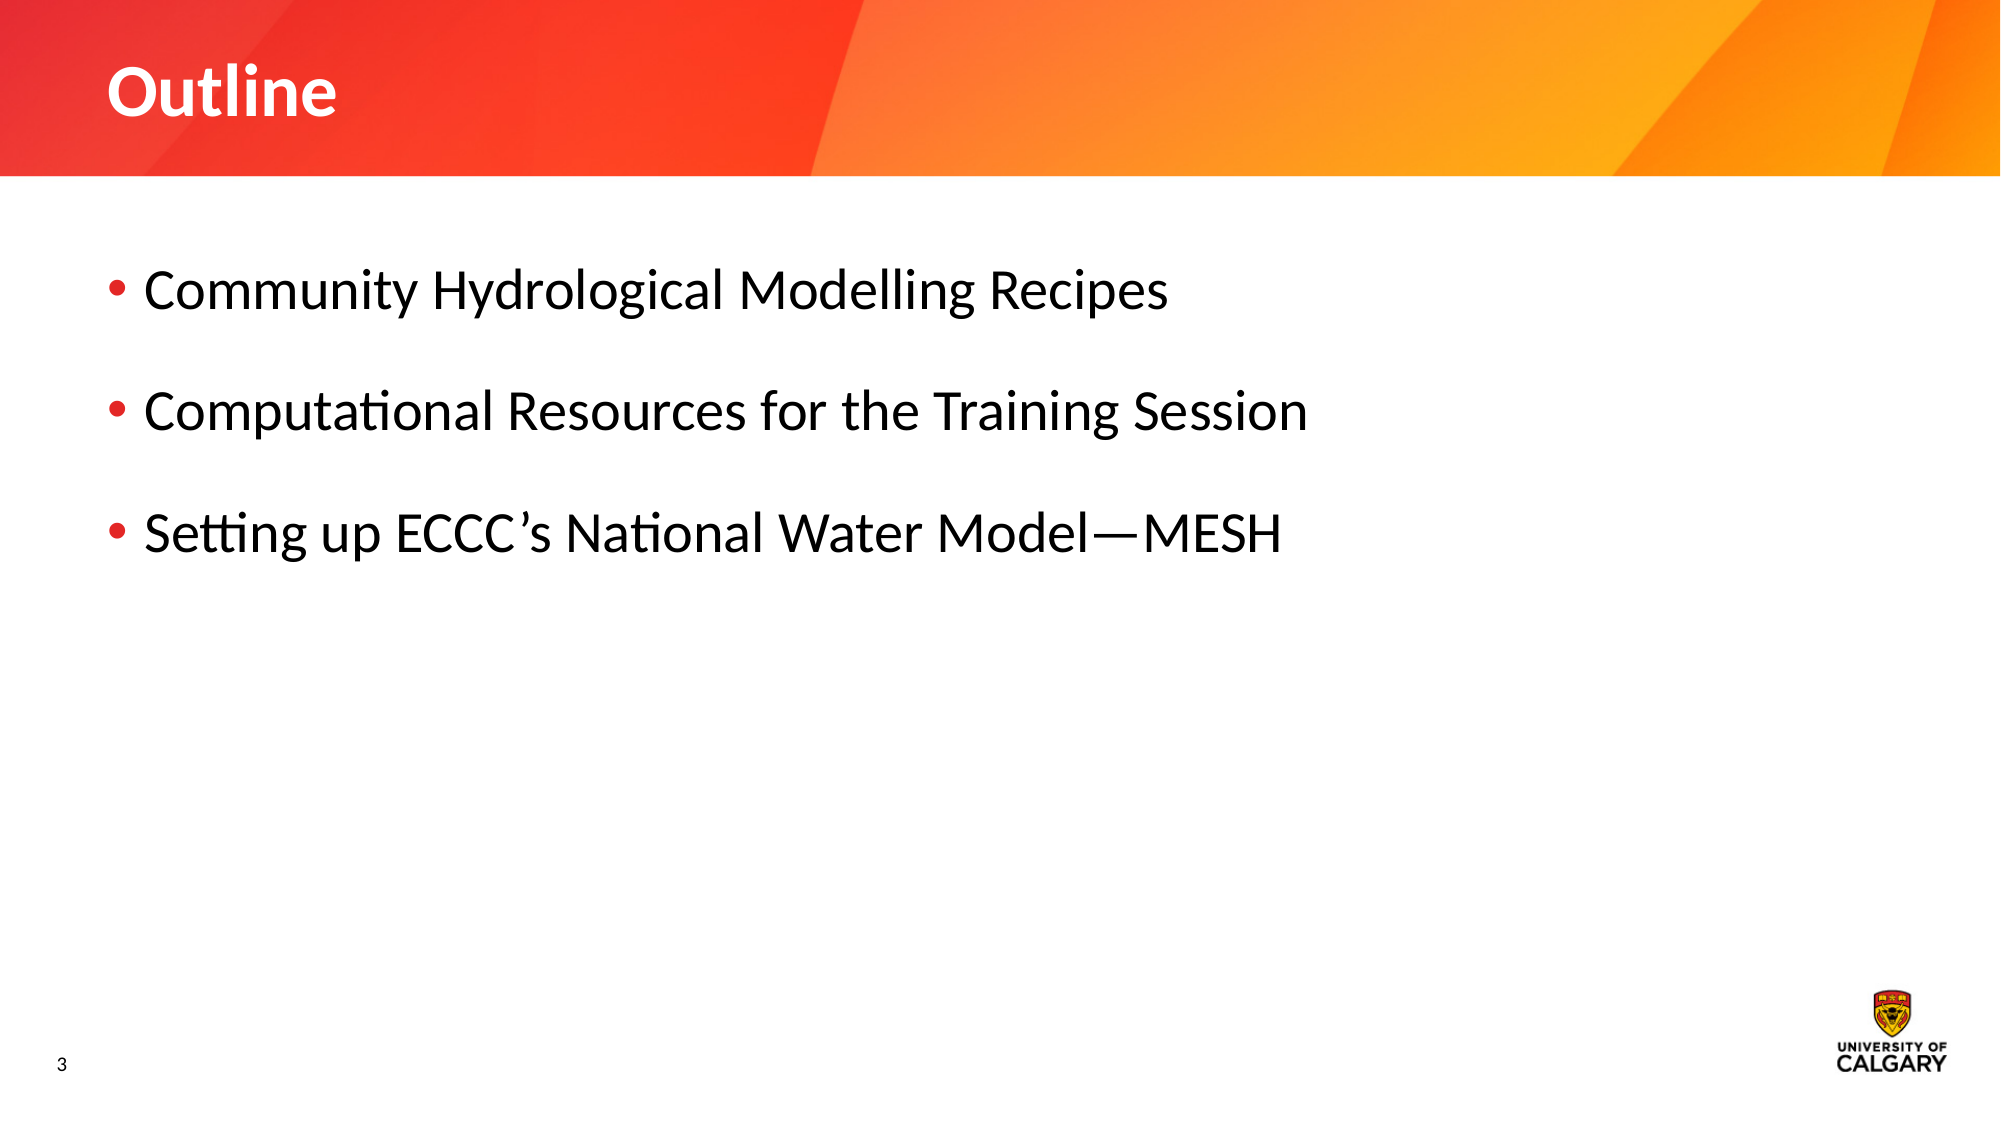

# Outline
Community Hydrological Modelling Recipes

Computational Resources for the Training Session

Setting up ECCC’s National Water Model—MESH

3